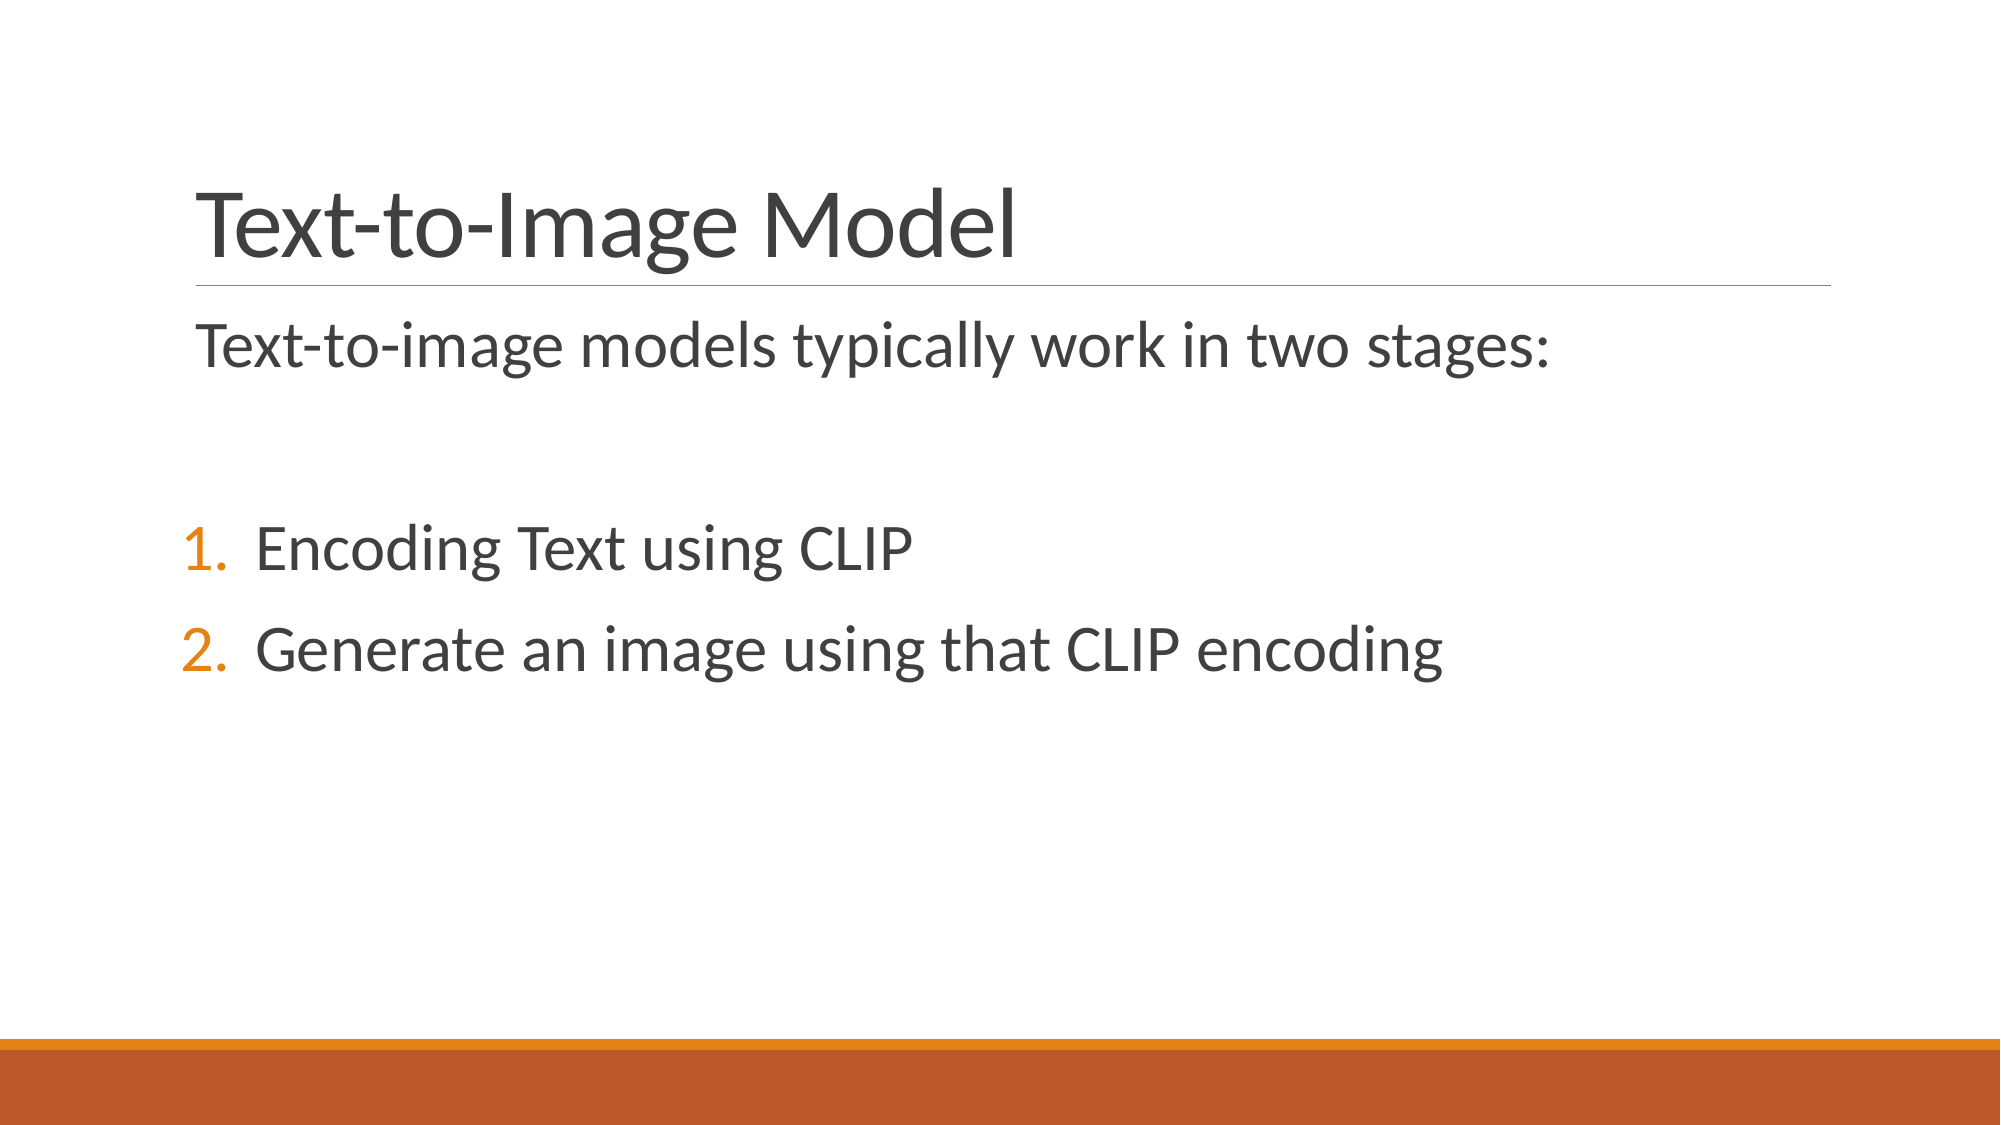

# Text-to-Image Model
Text-to-image models typically work in two stages:

Encoding Text using CLIP
Generate an image using that CLIP encoding